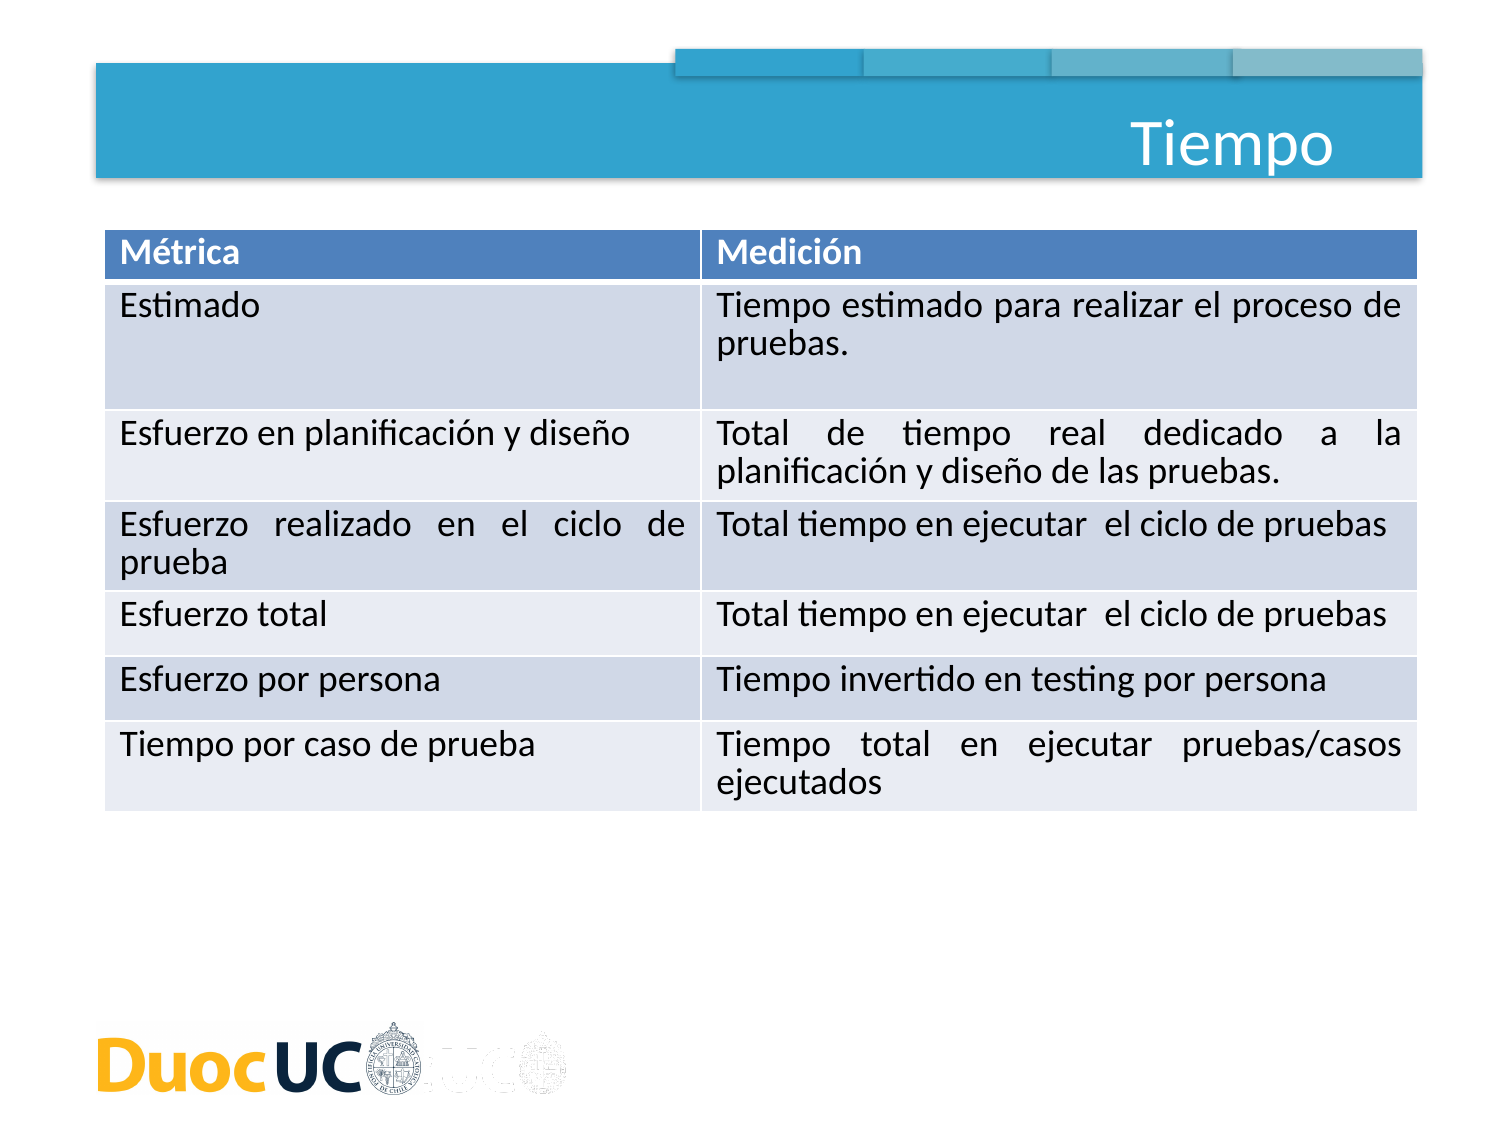

Tiempo
| Métrica | Medición |
| --- | --- |
| Estimado | Tiempo estimado para realizar el proceso de pruebas. |
| Esfuerzo en planificación y diseño | Total de tiempo real dedicado a la planificación y diseño de las pruebas. |
| Esfuerzo realizado en el ciclo de prueba | Total tiempo en ejecutar el ciclo de pruebas |
| Esfuerzo total | Total tiempo en ejecutar el ciclo de pruebas |
| Esfuerzo por persona | Tiempo invertido en testing por persona |
| Tiempo por caso de prueba | Tiempo total en ejecutar pruebas/casos ejecutados |